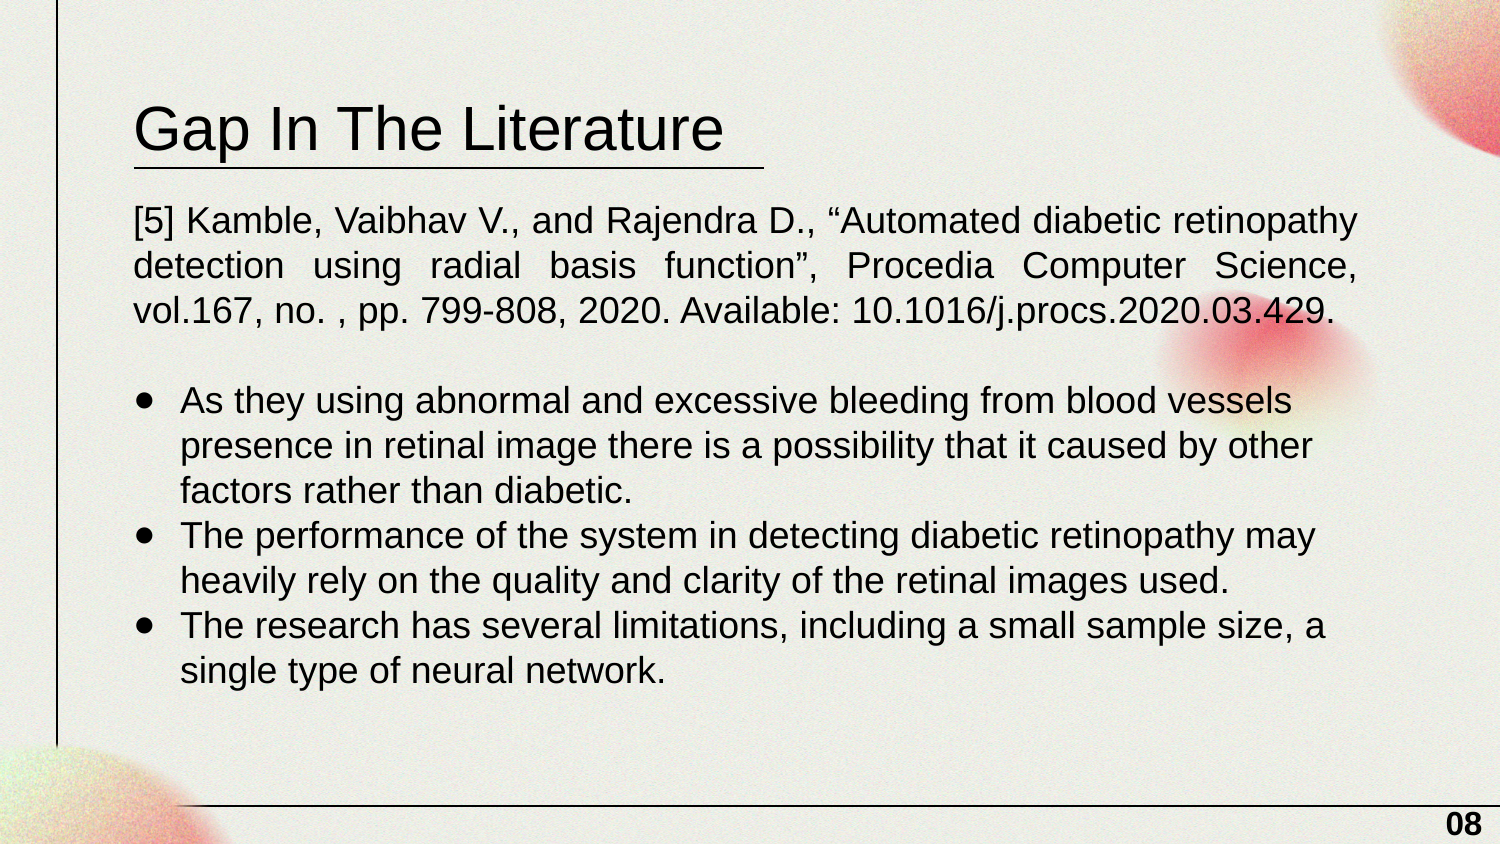

# Gap In The Literature
[5] Kamble, Vaibhav V., and Rajendra D., “Automated diabetic retinopathy detection using radial basis function”, Procedia Computer Science, vol.167, no. , pp. 799-808, 2020. Available: 10.1016/j.procs.2020.03.429.

As they using abnormal and excessive bleeding from blood vessels presence in retinal image there is a possibility that it caused by other factors rather than diabetic.
The performance of the system in detecting diabetic retinopathy may heavily rely on the quality and clarity of the retinal images used.
The research has several limitations, including a small sample size, a single type of neural network.

08